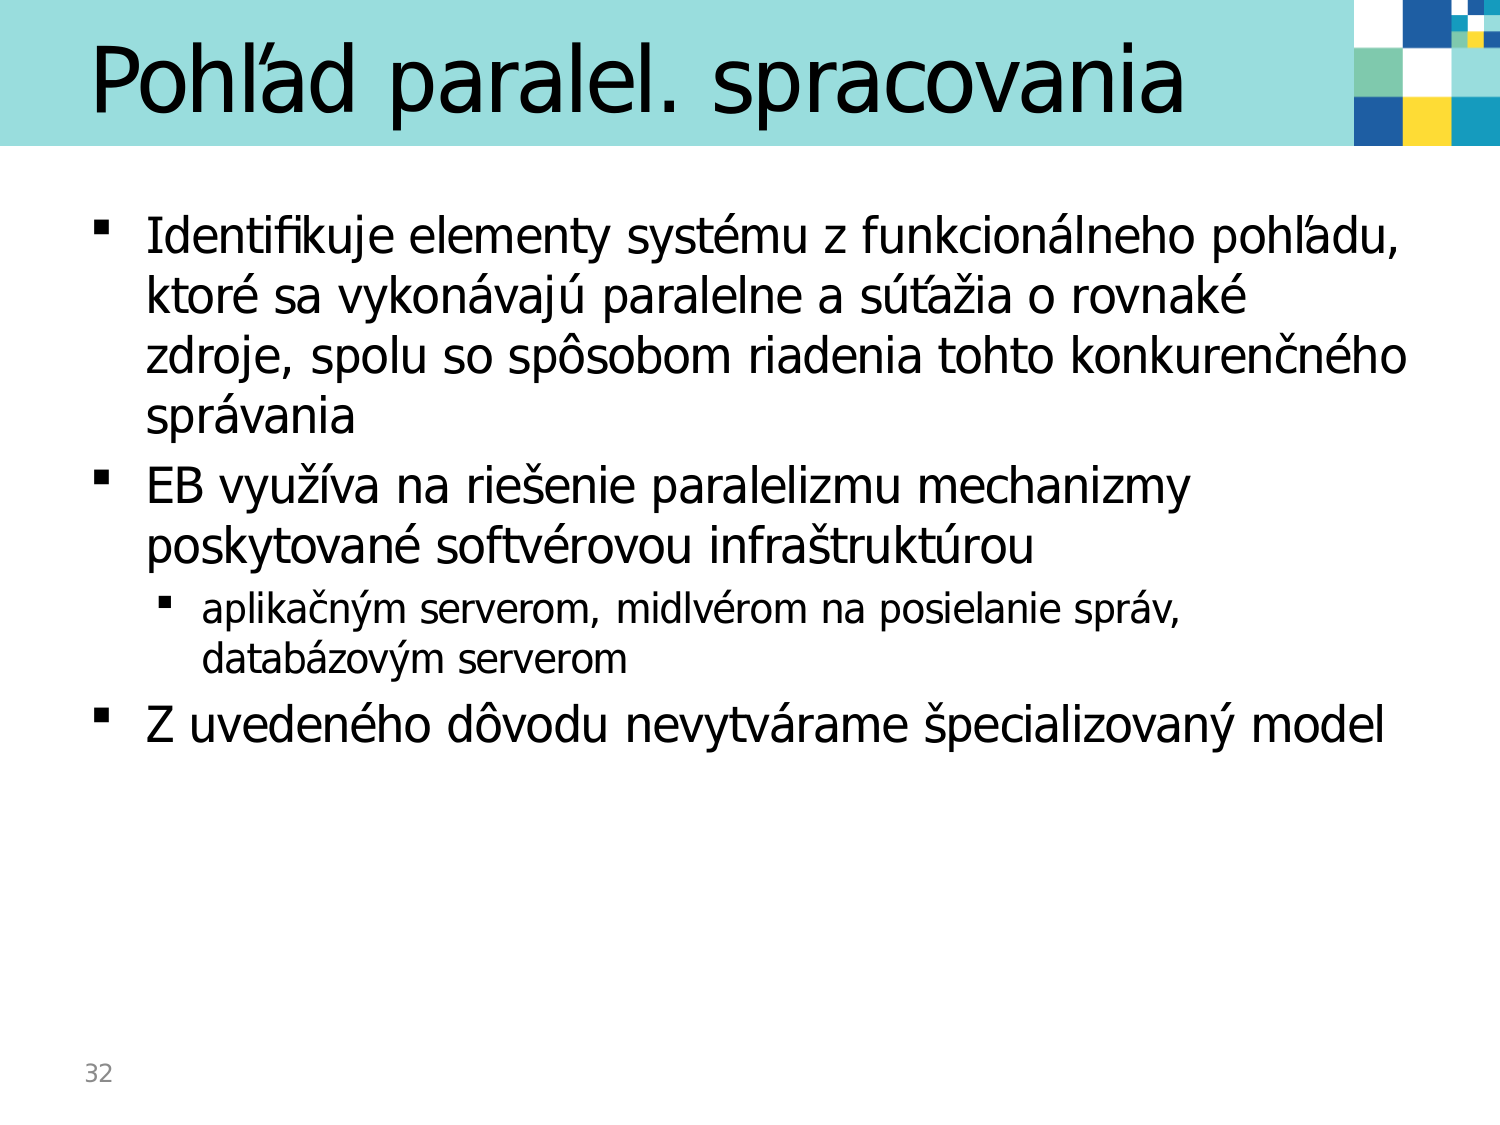

# Pohľad paralel. spracovania
Identifikuje elementy systému z funkcionálneho pohľadu, ktoré sa vykonávajú paralelne a súťažia o rovnaké zdroje, spolu so spôsobom riadenia tohto konkurenčného správania
EB využíva na riešenie paralelizmu mechanizmy poskytované softvérovou infraštruktúrou
aplikačným serverom, midlvérom na posielanie správ, databázovým serverom
Z uvedeného dôvodu nevytvárame špecializovaný model
32